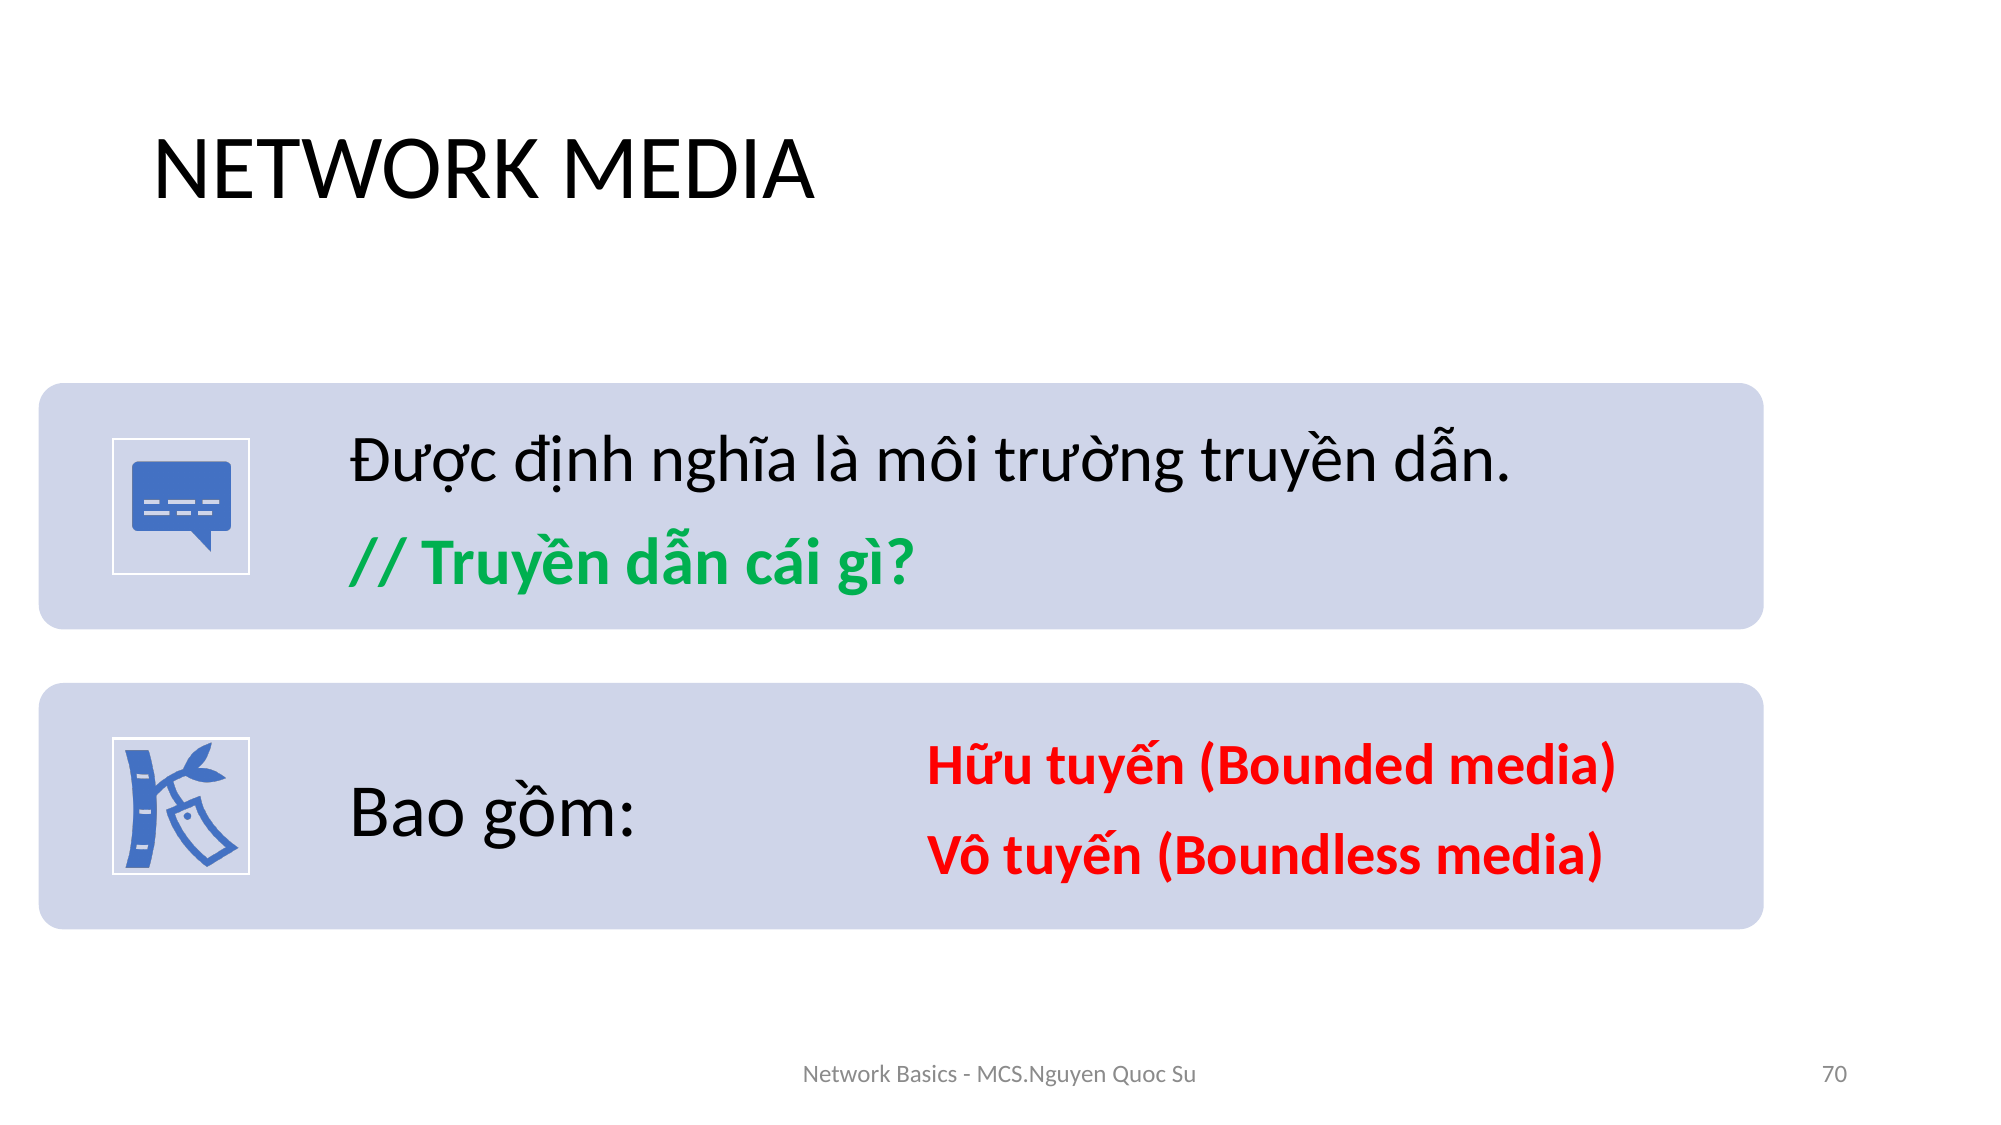

# NETWORK MEDIA
Được định nghĩa là môi trường truyền dẫn.
// Truyền dẫn cái gì?
Bao gồm:
Hữu tuyến (Bounded media)
Vô tuyến (Boundless media)
Network Basics - MCS.Nguyen Quoc Su
70